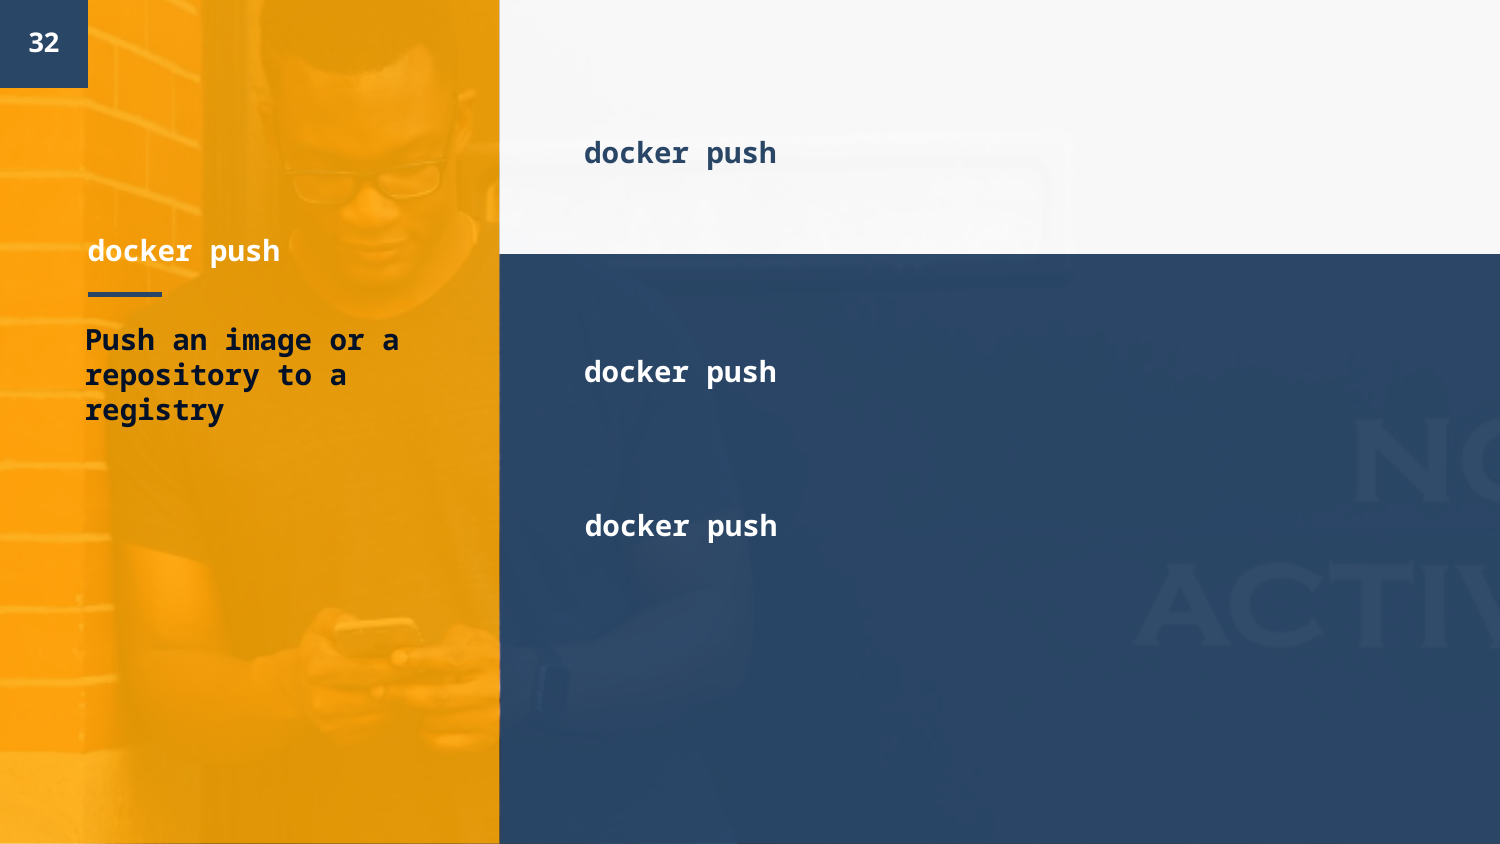

32
docker push
# docker push
docker push
Push an image or a repository to a registry
docker push